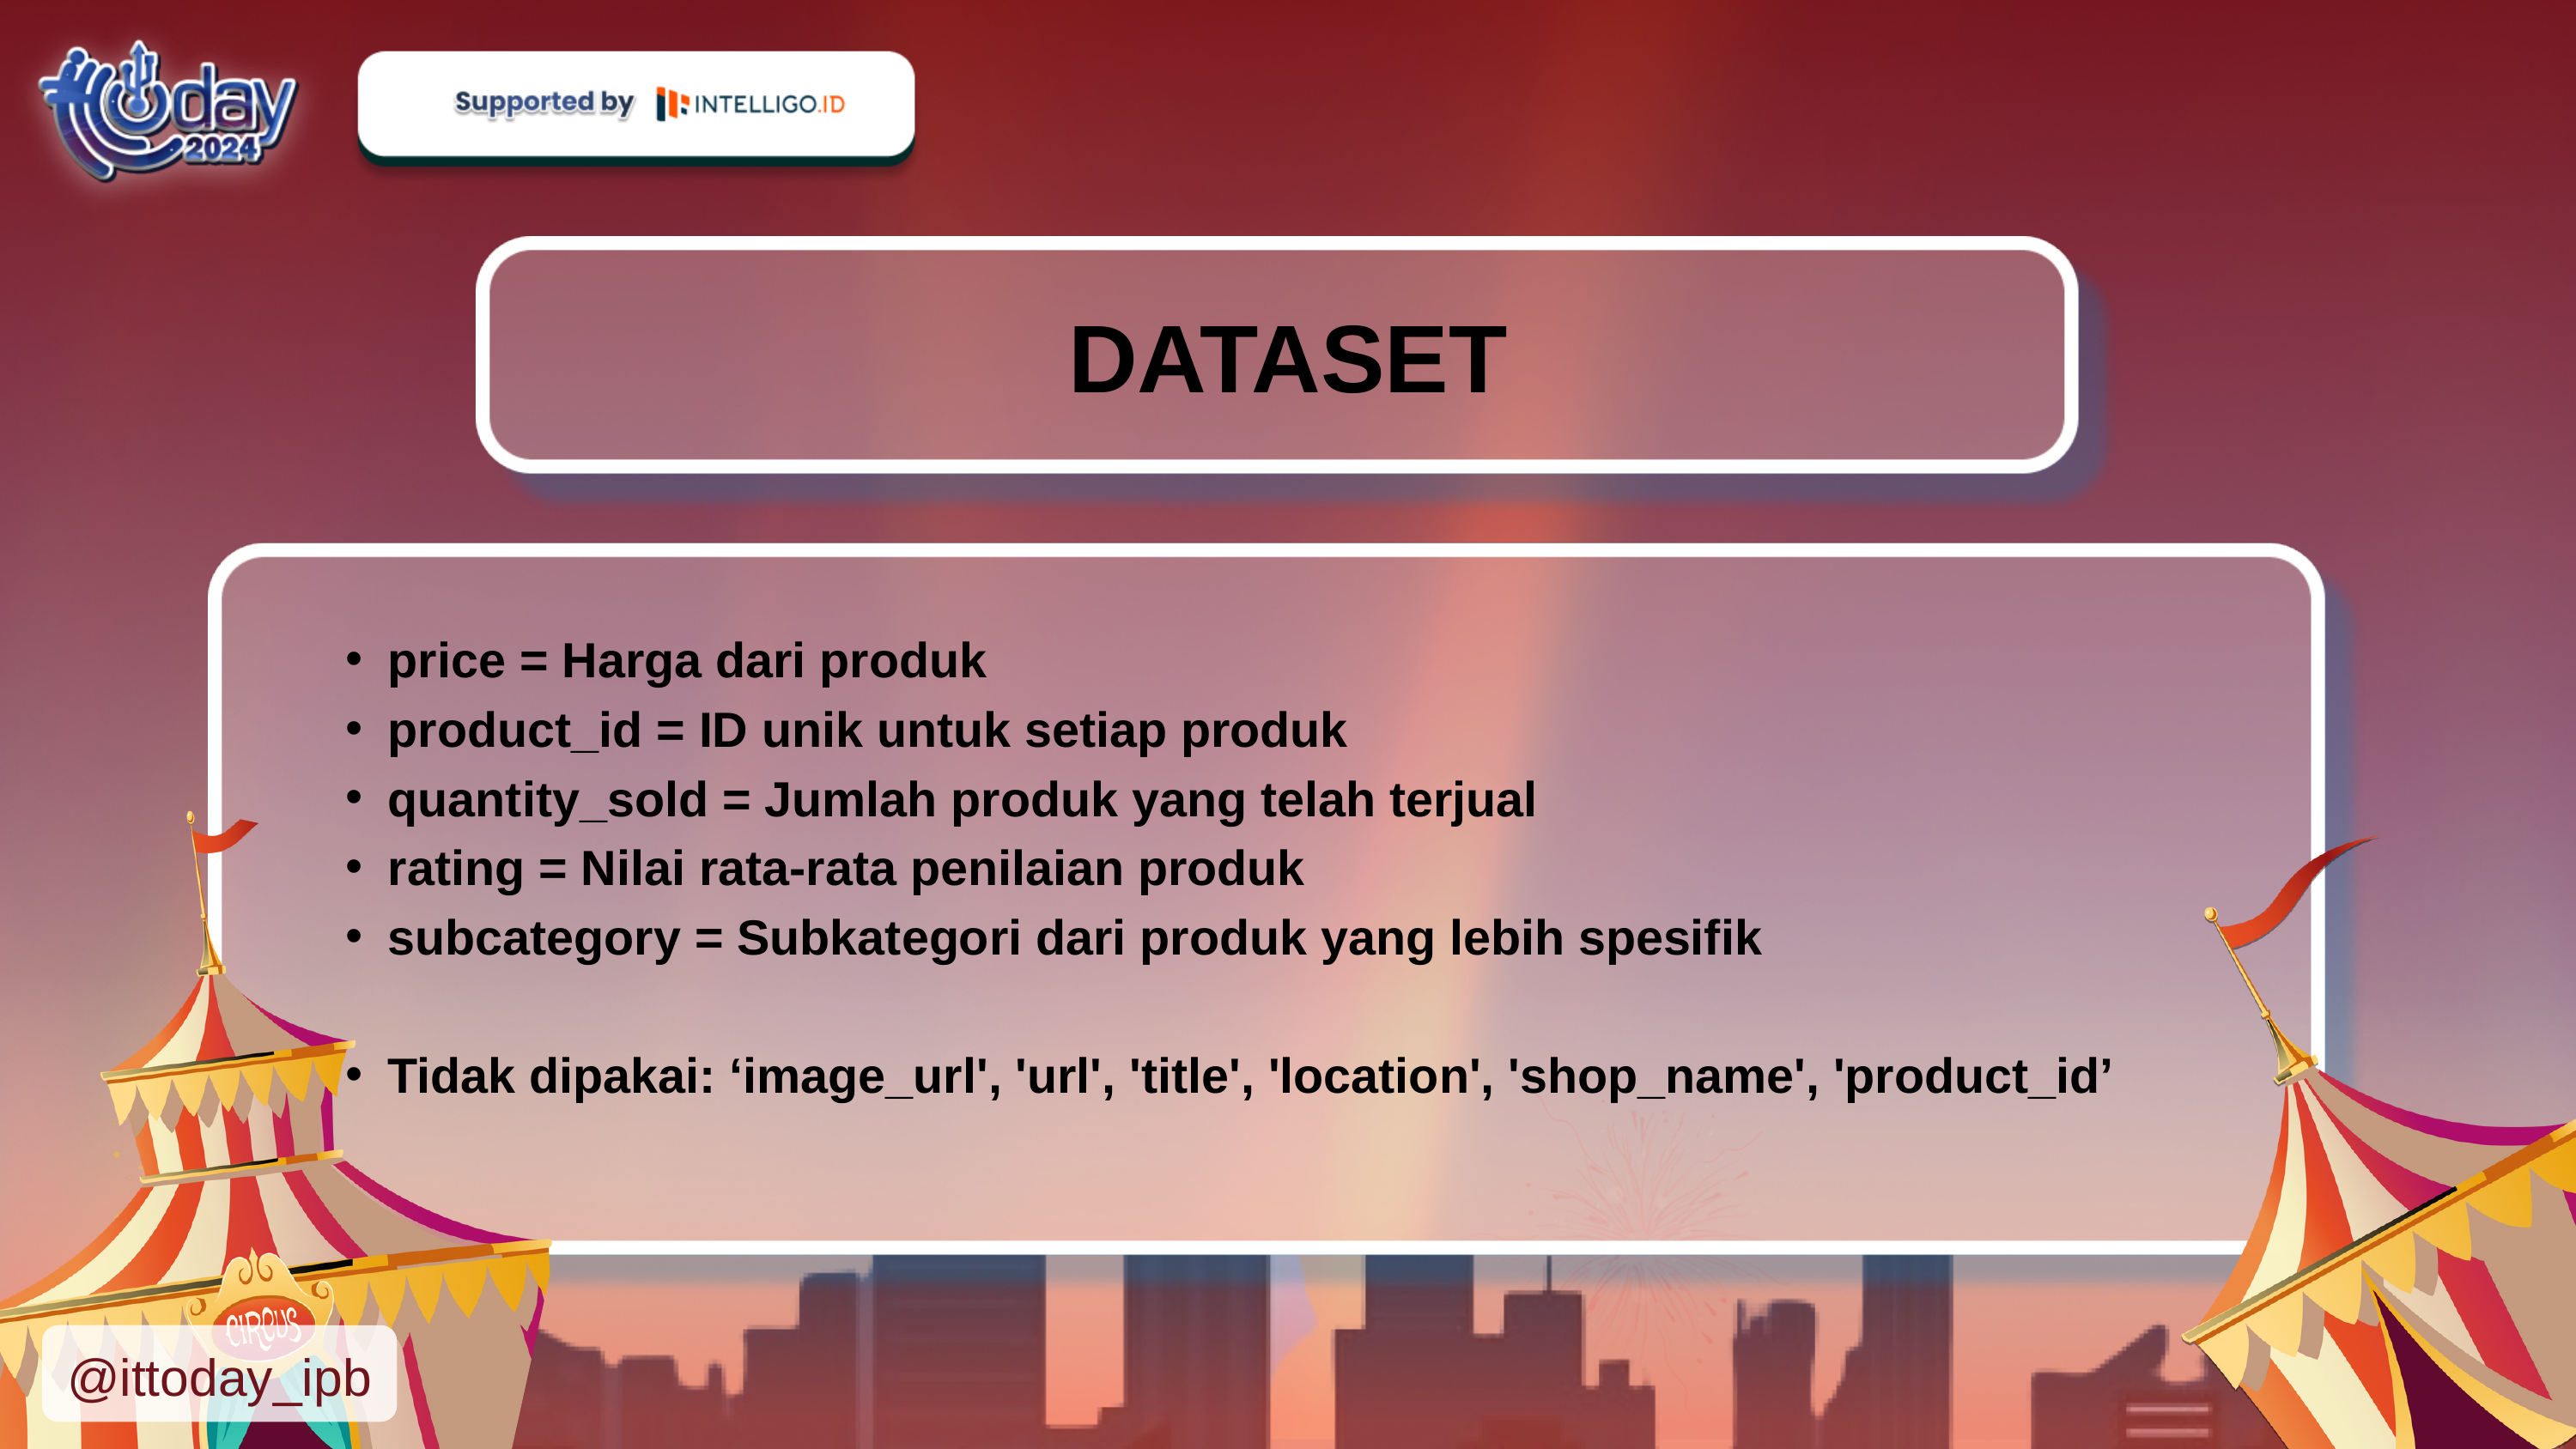

DATASET

price = Harga dari produk
product_id = ID unik untuk setiap produk
quantity_sold = Jumlah produk yang telah terjual
rating = Nilai rata-rata penilaian produk
subcategory = Subkategori dari produk yang lebih spesifik

Tidak dipakai: ‘image_url', 'url', 'title', 'location', 'shop_name', 'product_id’

@ittoday_ipb